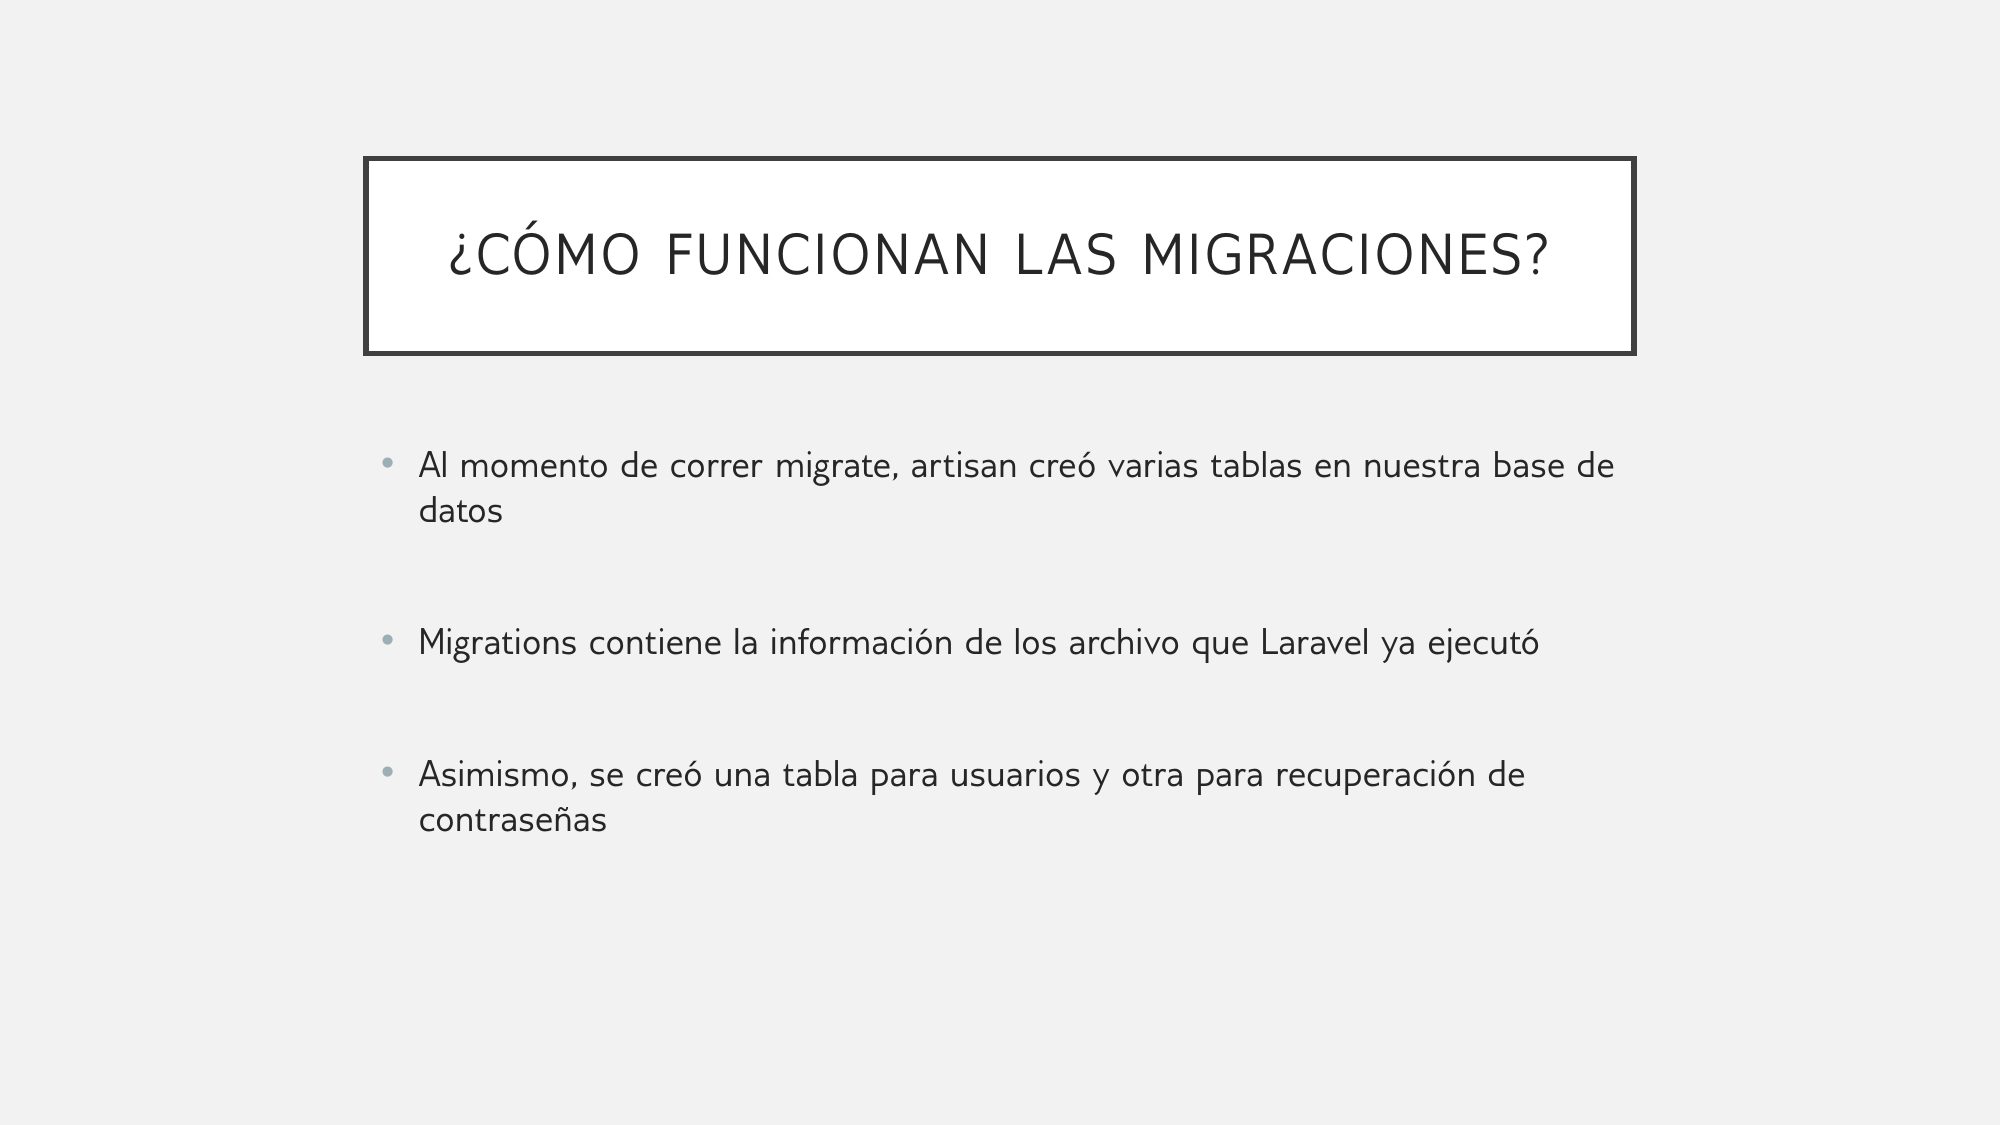

# ¿cómo funcionan las migraciones?
Al momento de correr migrate, artisan creó varias tablas en nuestra base de datos

Migrations contiene la información de los archivo que Laravel ya ejecutó

Asimismo, se creó una tabla para usuarios y otra para recuperación de contraseñas